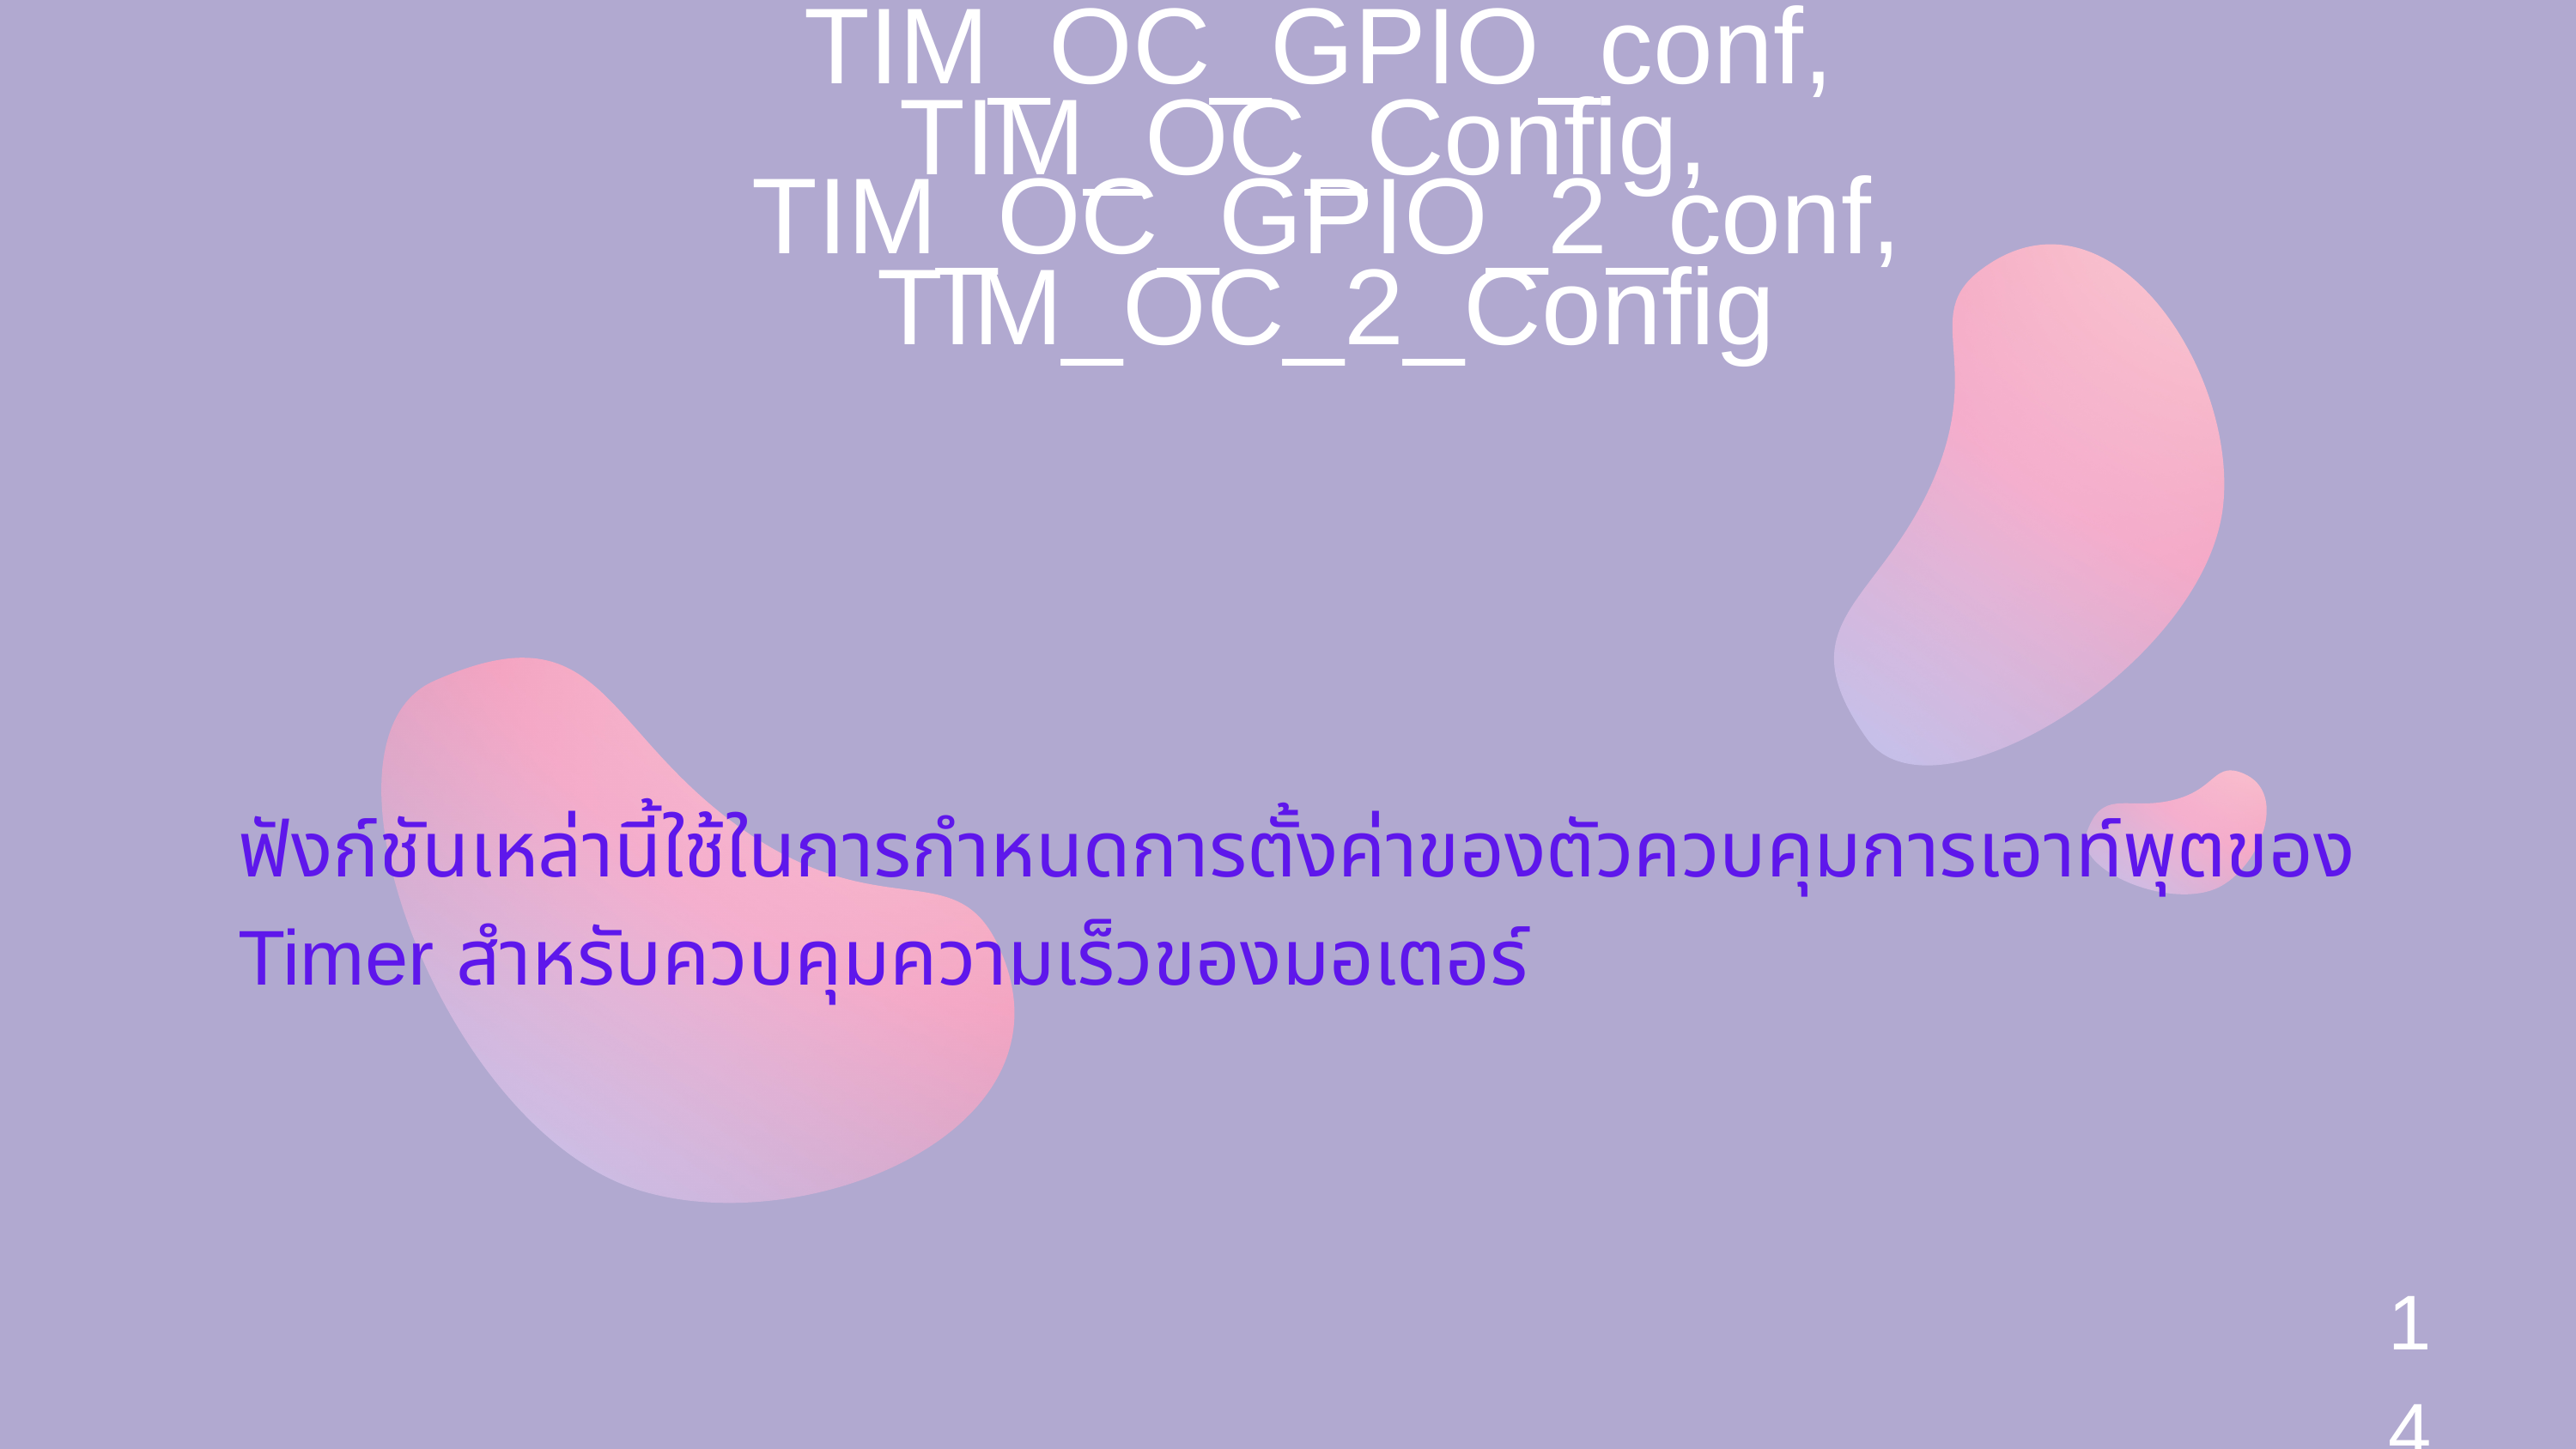

TIM_OC_GPIO_conf, TIM_OC_Config,
TIM_OC_GPIO_2_conf, TIM_OC_2_Config

ฟังก์ชันเหล่านี้ใช้ในการกำหนดการตั้งค่าของตัวควบคุมการเอาท์พุตของ Timer สำหรับควบคุมความเร็วของมอเตอร์
14